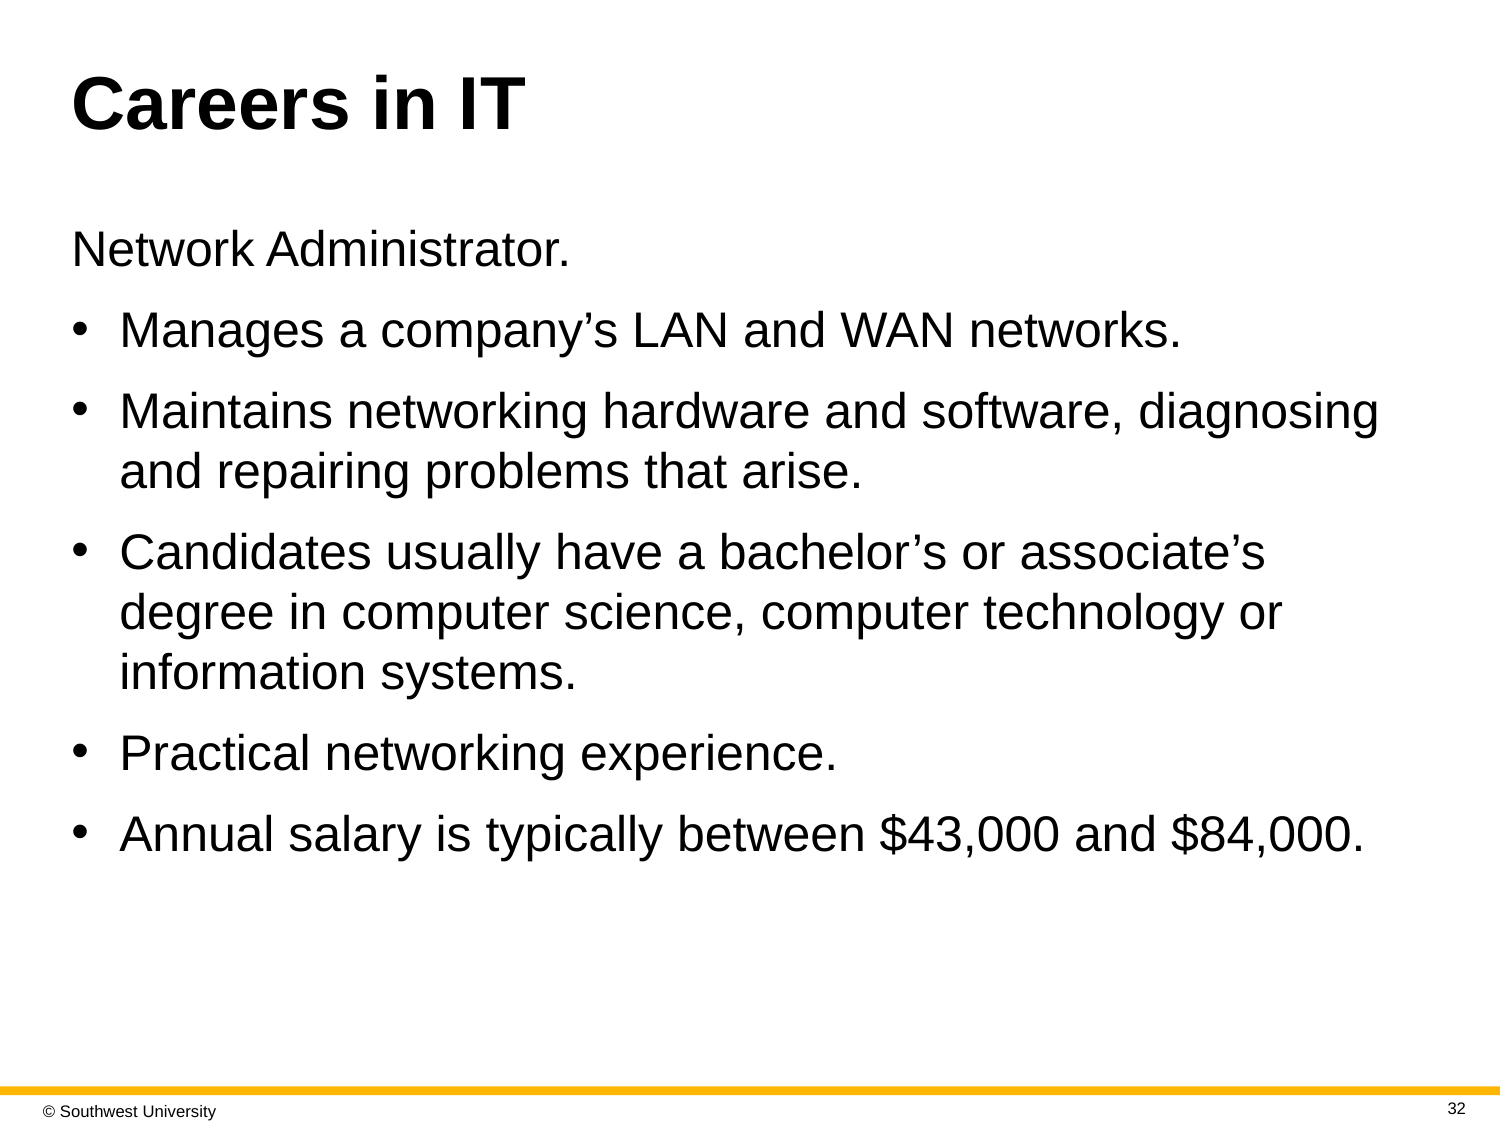

# Careers in I T
Network Administrator.
Manages a company’s LAN and WAN networks.
Maintains networking hardware and software, diagnosing and repairing problems that arise.
Candidates usually have a bachelor’s or associate’s degree in computer science, computer technology or information systems.
Practical networking experience.
Annual salary is typically between $43,000 and $84,000.
32